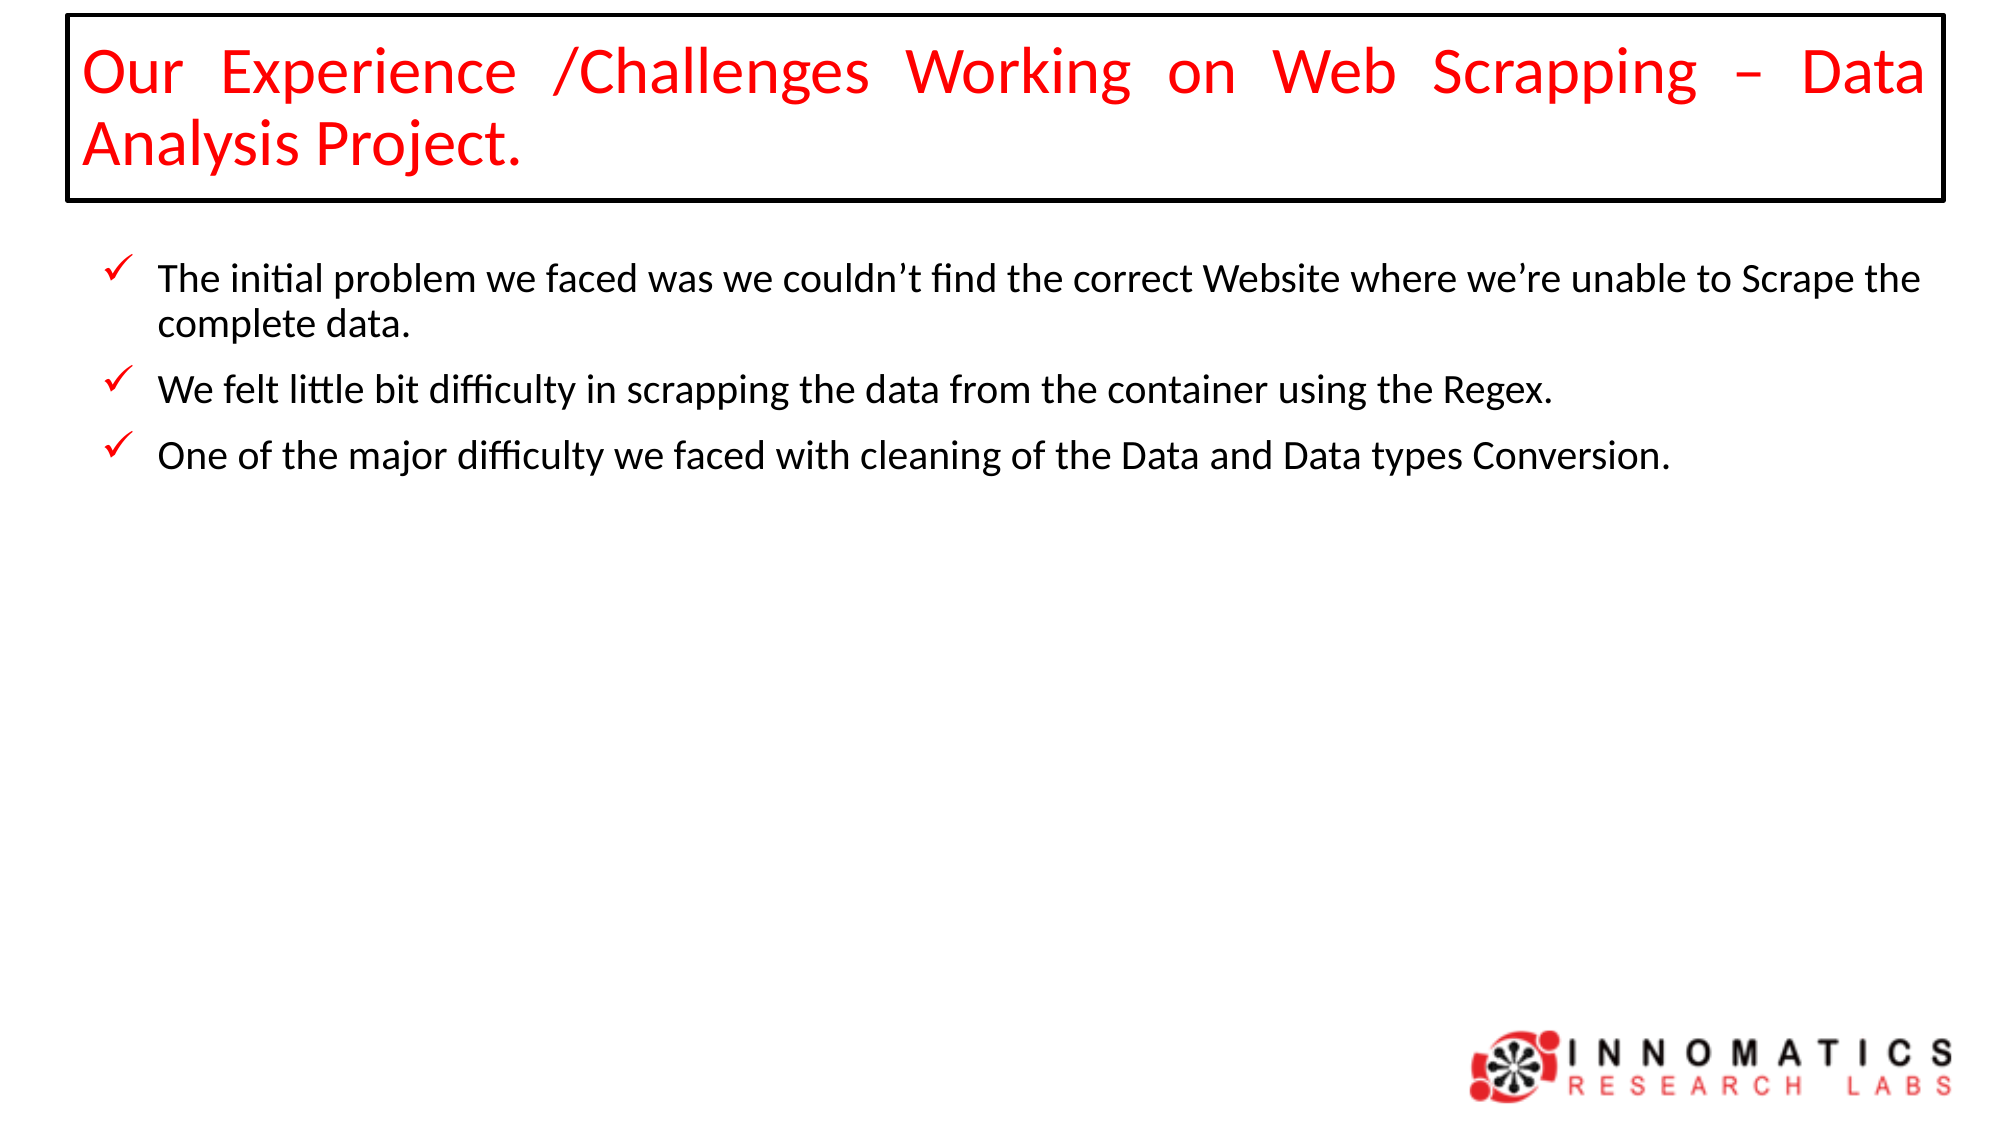

# Our Experience /Challenges Working on Web Scrapping – Data Analysis Project.

The initial problem we faced was we couldn’t find the correct Website where we’re unable to Scrape the complete data.
We felt little bit difficulty in scrapping the data from the container using the Regex.
One of the major difficulty we faced with cleaning of the Data and Data types Conversion.